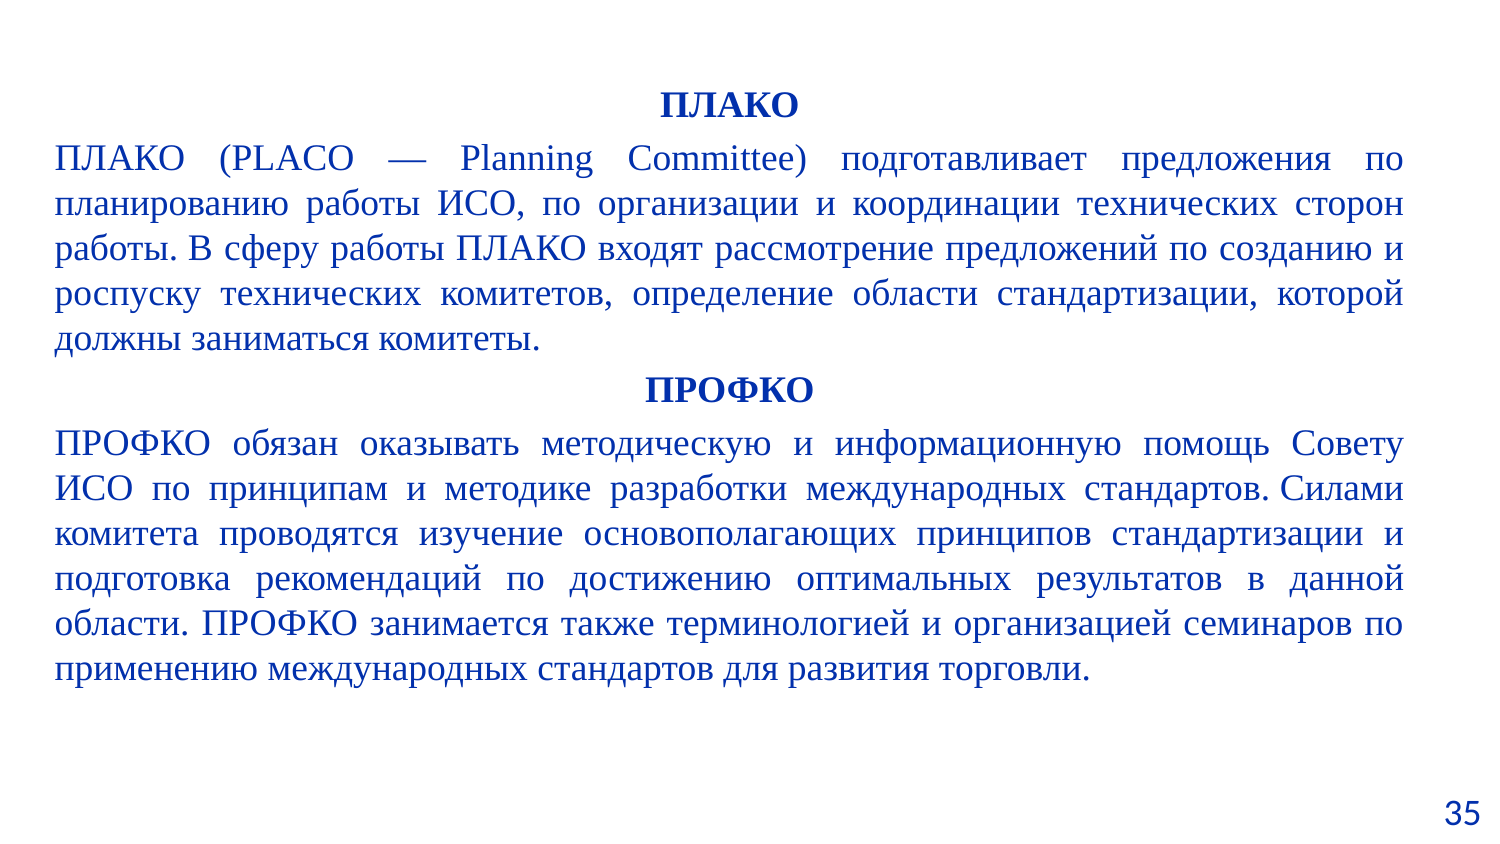

ПЛАКО
ПЛАКО (PLACO — Planning Committee) подготавливает предложения по планированию работы ИСО, по организации и координации технических сторон работы. В сферу работы ПЛАКО входят рассмотрение предложений по созданию и роспуску технических комитетов, определение области стандартизации, которой должны заниматься комитеты.
ПРОФКО
ПРОФКО обязан оказывать методическую и информационную помощь Совету ИСО по принципам и методике разработки международных стандартов. Силами комитета проводятся изучение основополагающих принципов стандартизации и подготовка рекомендаций по достижению оптимальных результатов в данной области. ПРОФКО занимается также терминологией и организацией семинаров по применению международных стандартов для развития торговли.

  35